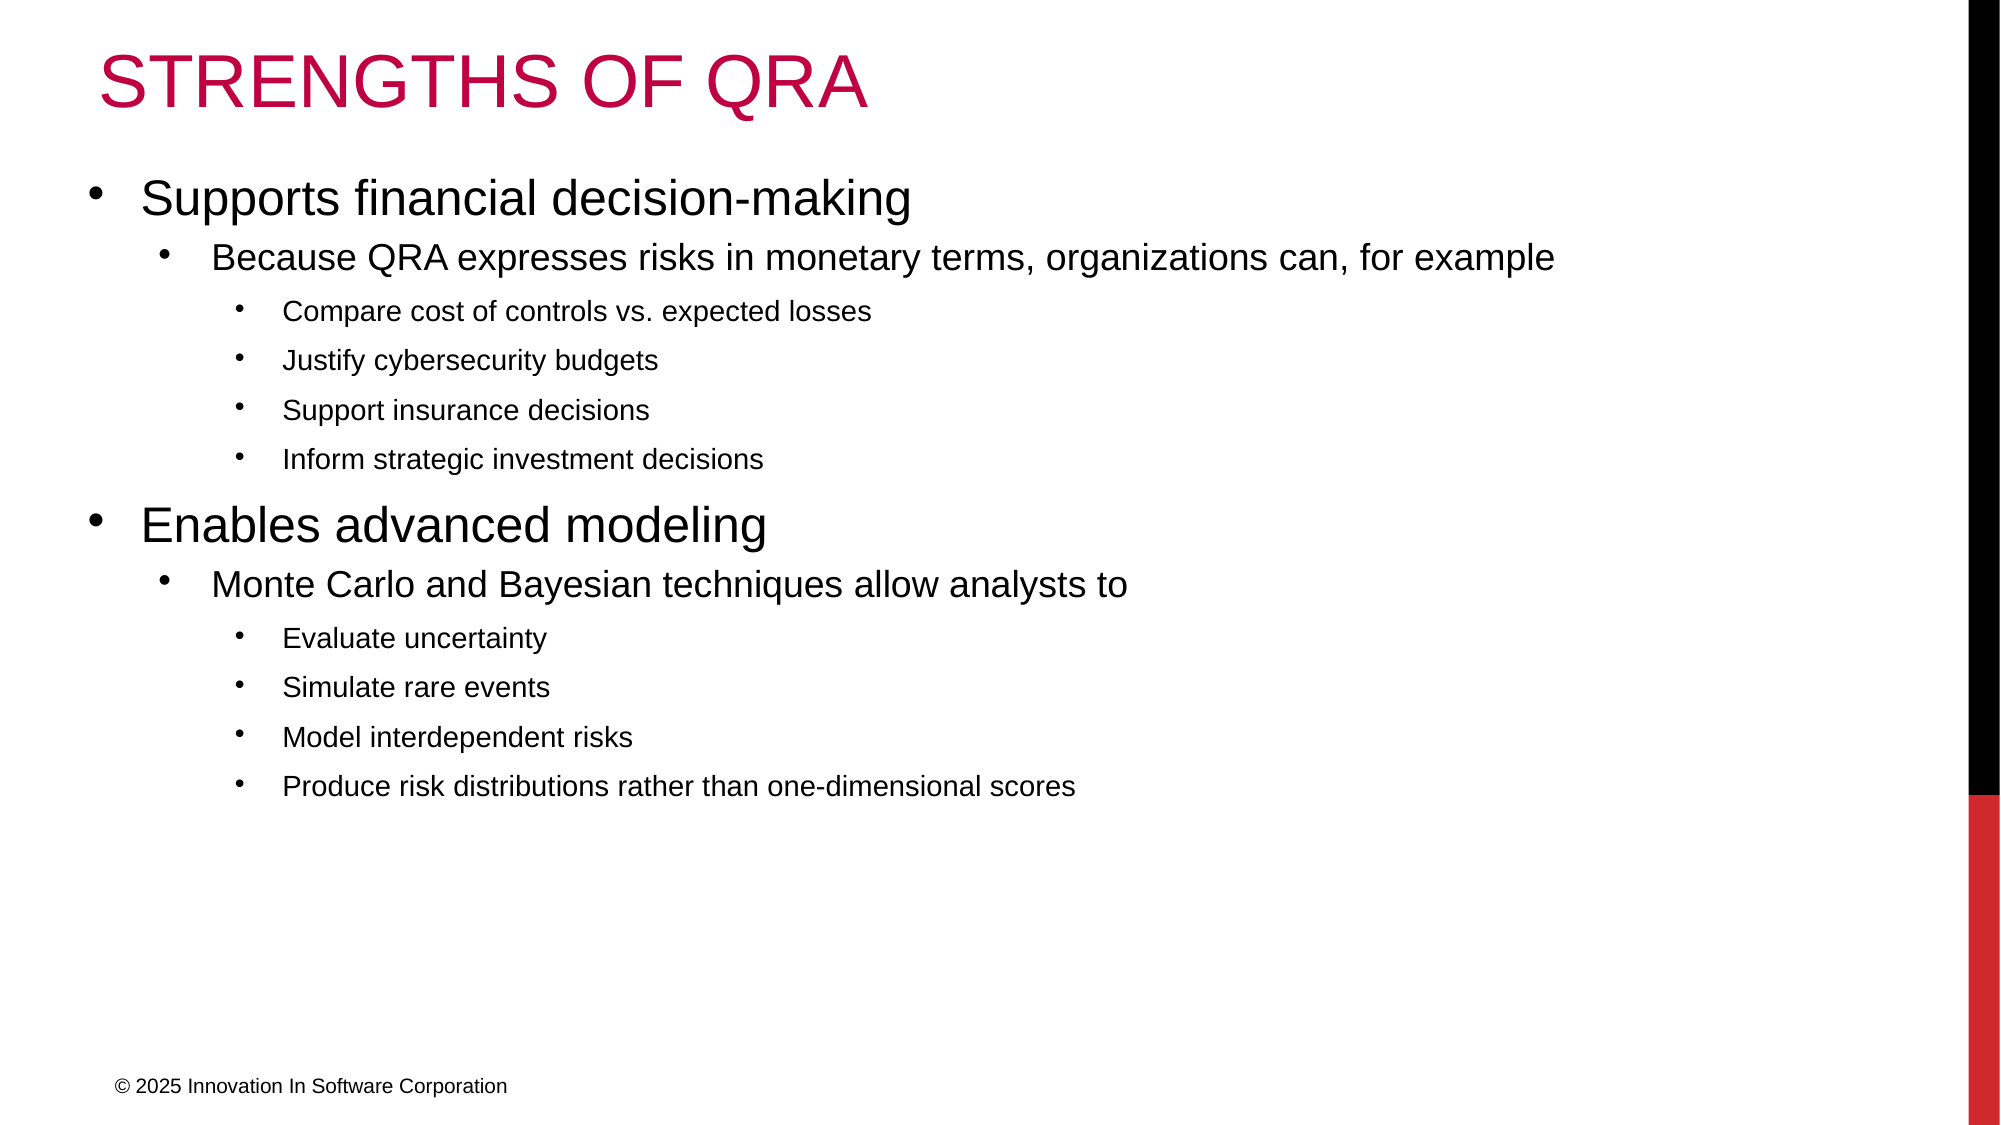

# Strengths of QRA
Supports financial decision-making
Because QRA expresses risks in monetary terms, organizations can, for example
Compare cost of controls vs. expected losses
Justify cybersecurity budgets
Support insurance decisions
Inform strategic investment decisions
Enables advanced modeling
Monte Carlo and Bayesian techniques allow analysts to
Evaluate uncertainty
Simulate rare events
Model interdependent risks
Produce risk distributions rather than one-dimensional scores
© 2025 Innovation In Software Corporation